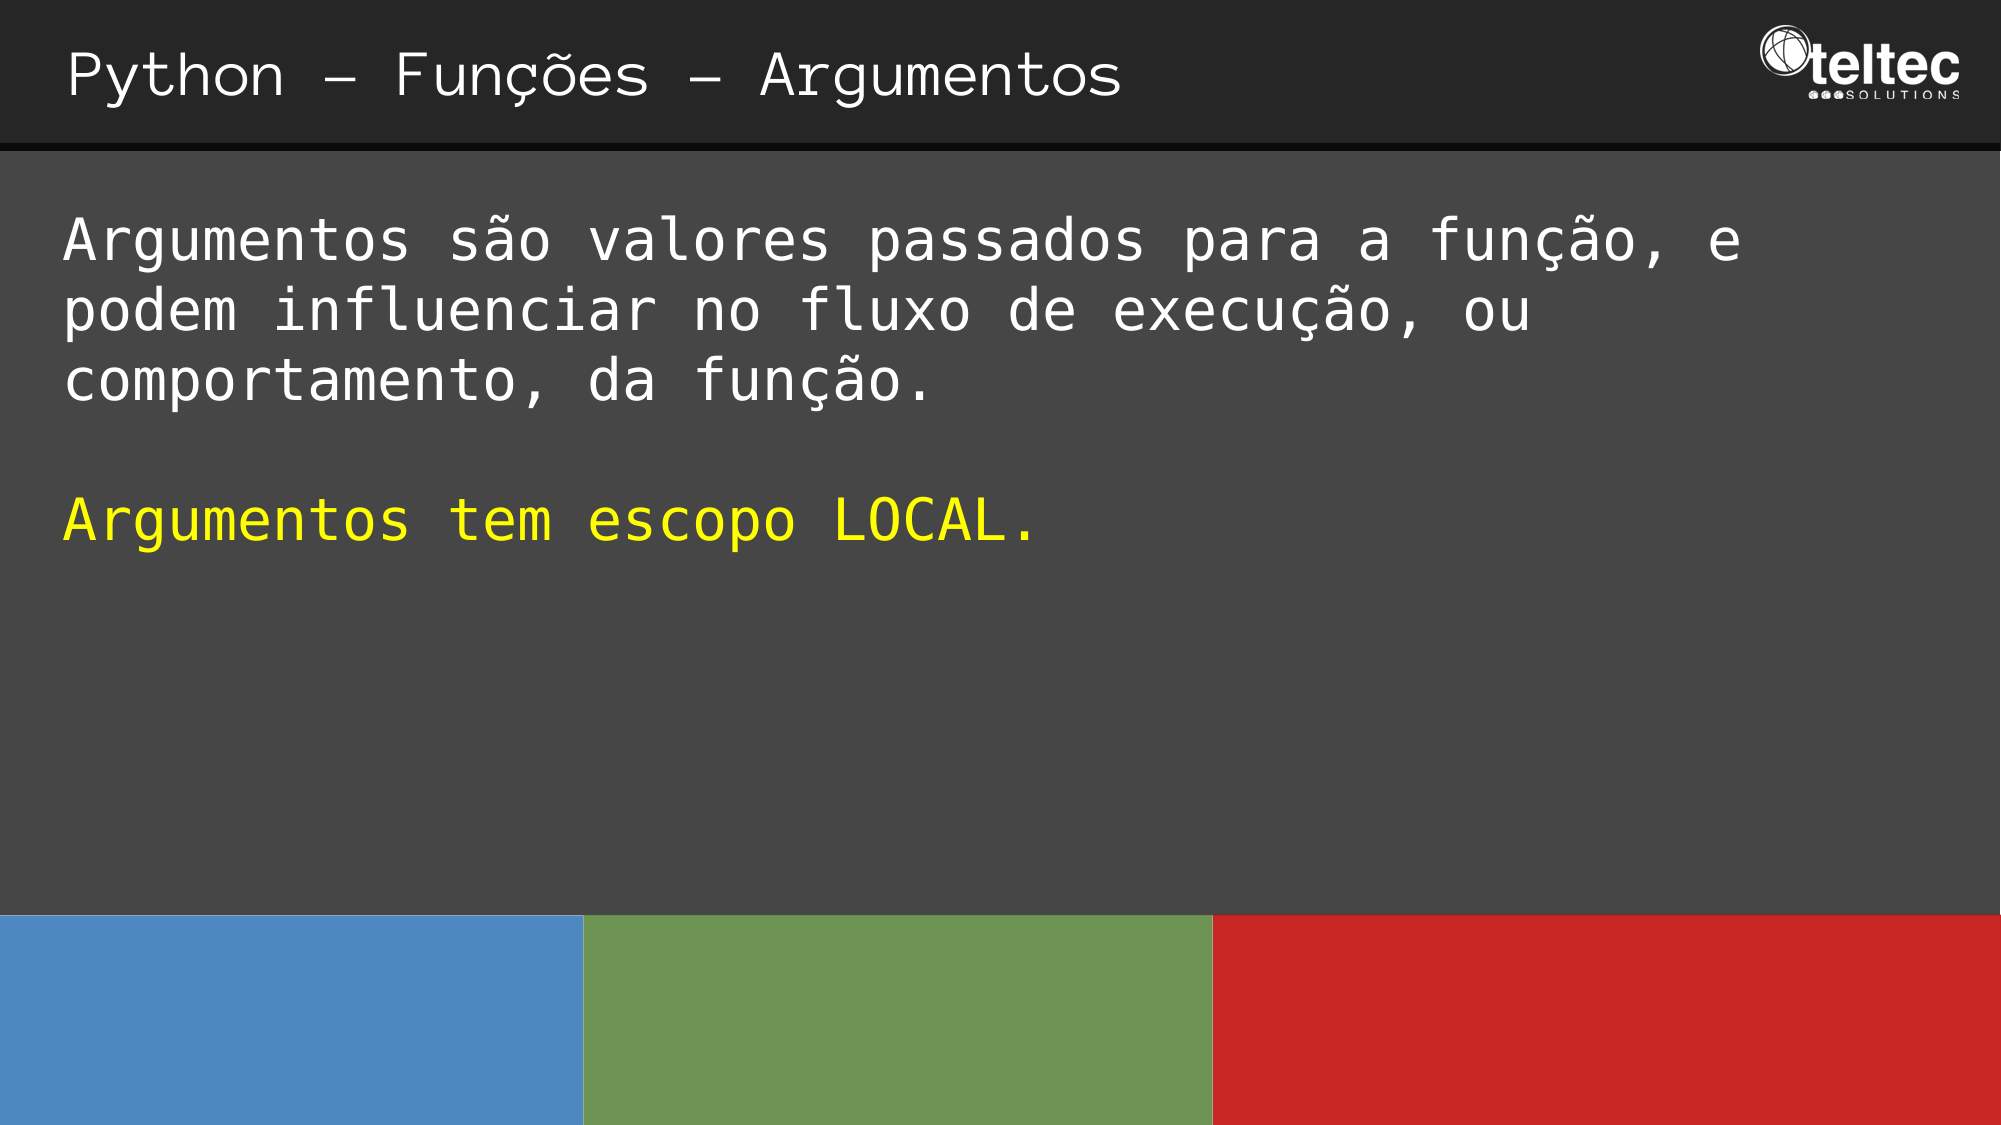

Python – Funções - Argumentos
Argumentos são valores passados para a função, e podem influenciar no fluxo de execução, ou comportamento, da função.

Argumentos tem escopo LOCAL.